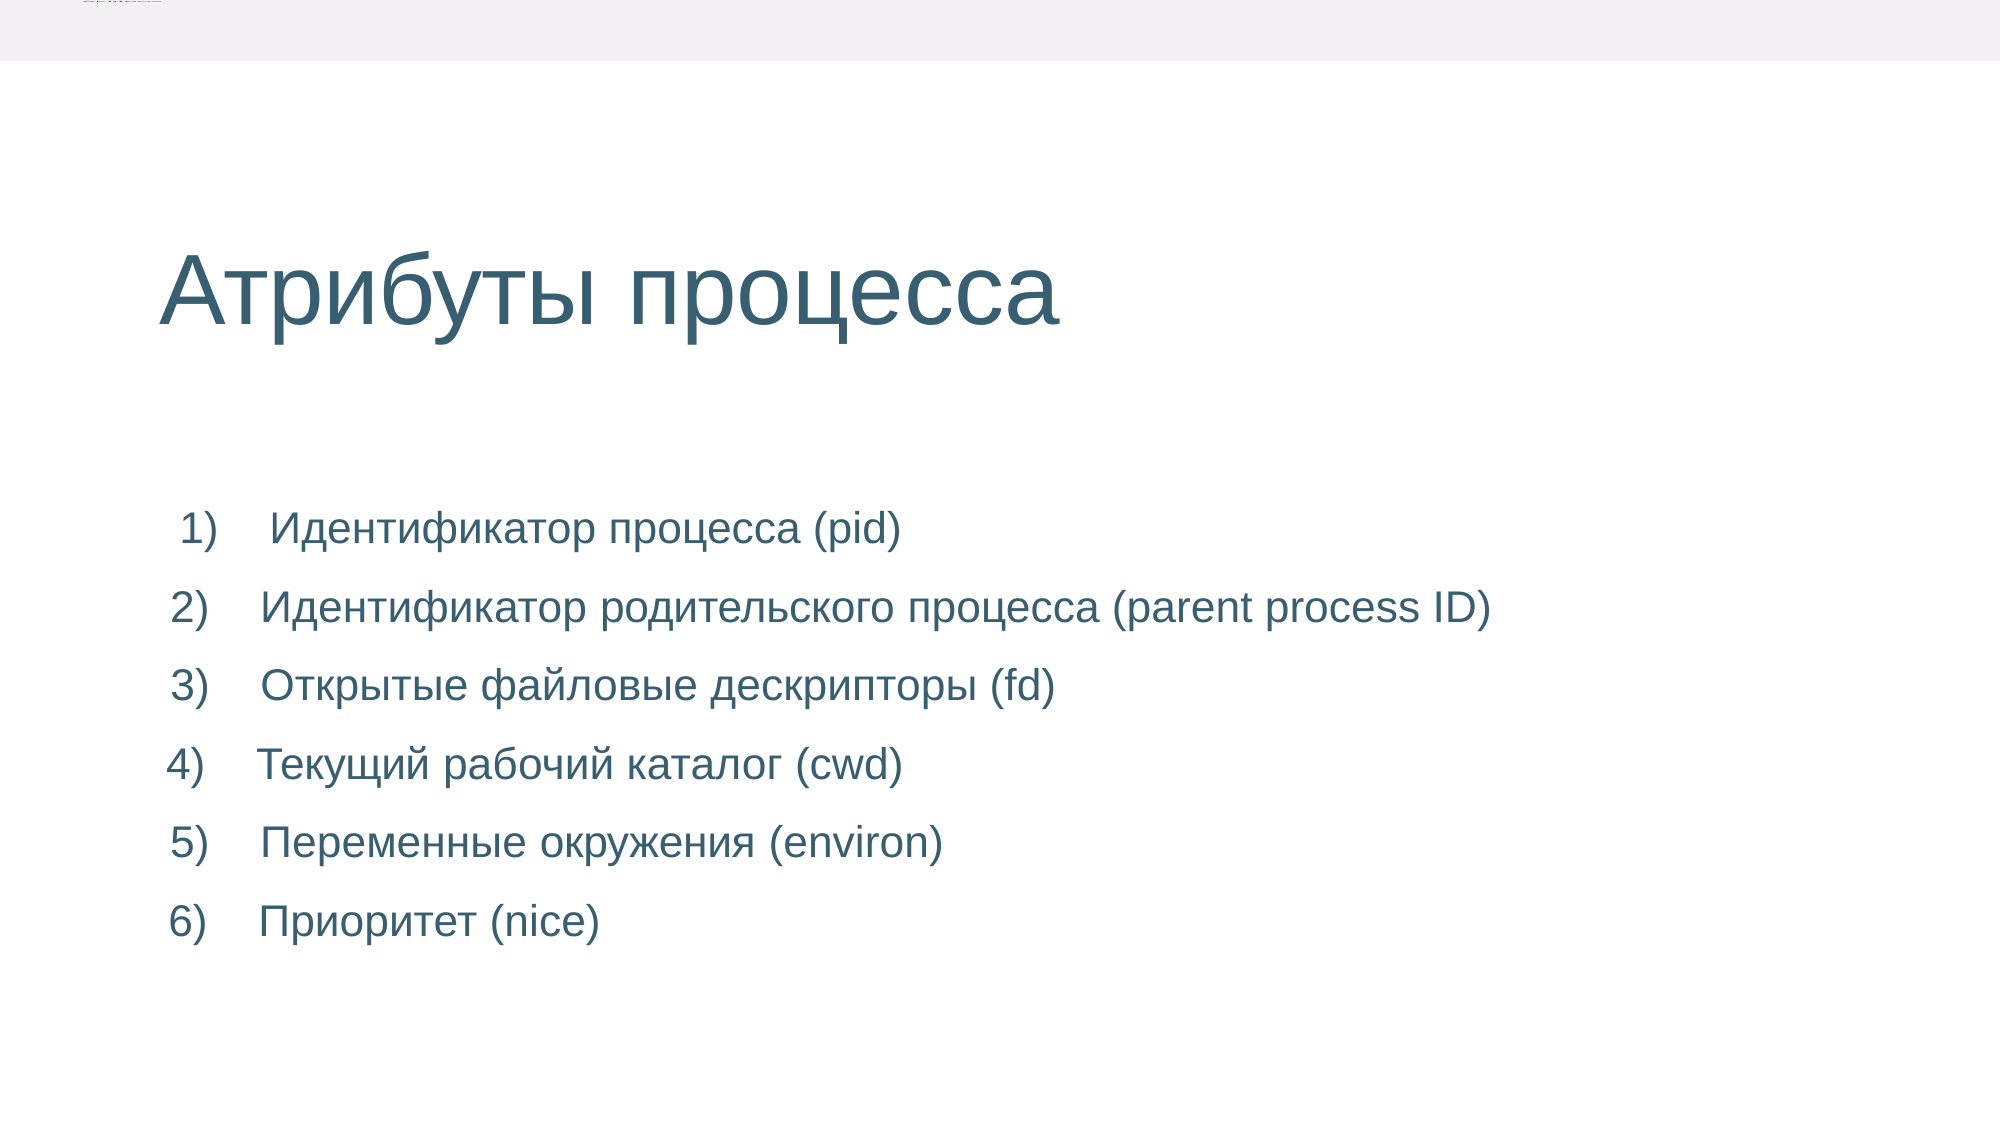

Атрибуты процесса
1) Идентификатор процесса (pid)
2) Идентификатор родительского процесса (parent process ID)
3) Открытые файловые дескрипторы (fd)
4) Текущий рабочий каталог (cwd)
5) Переменные окружения (environ)
6) Приоритет (nice)